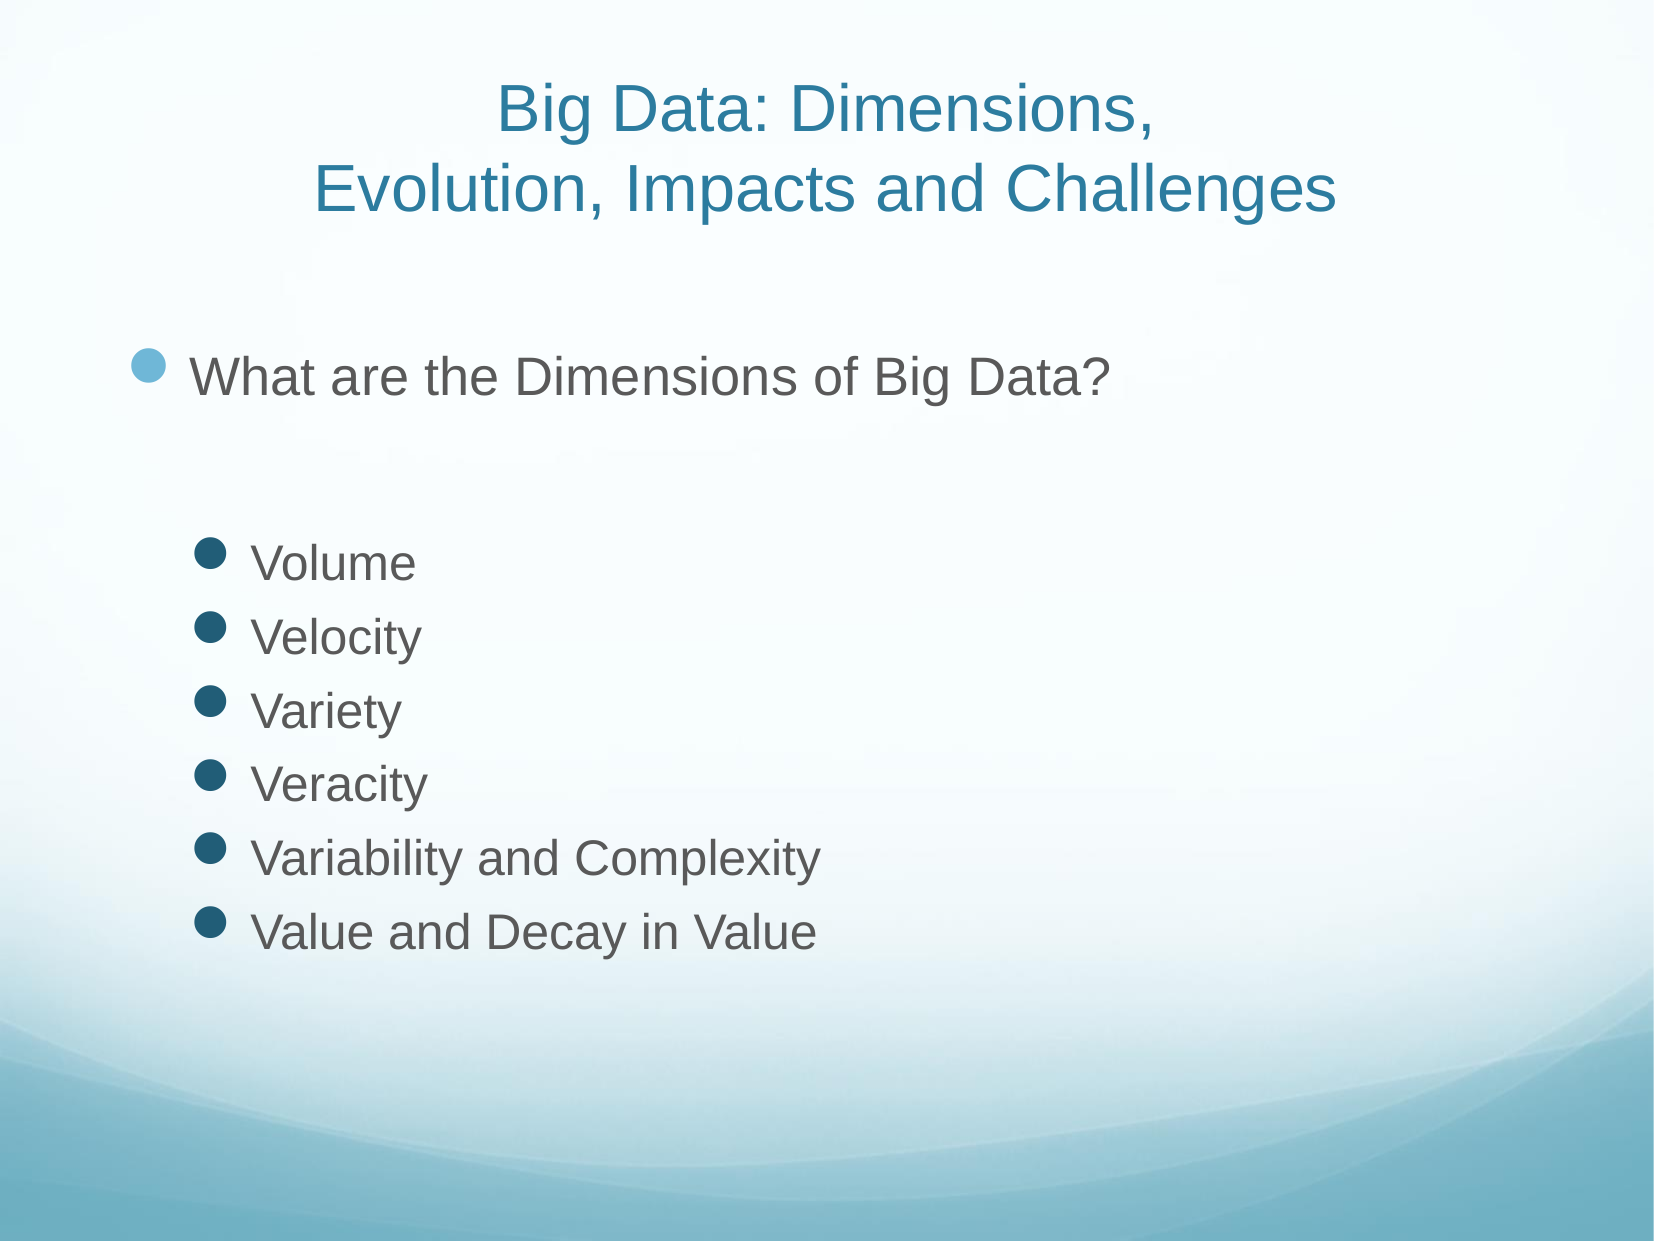

# Big Data: Dimensions, Evolution, Impacts and Challenges
What are the Dimensions of Big Data?

Volume
Velocity
Variety
Veracity
Variability and Complexity
Value and Decay in Value